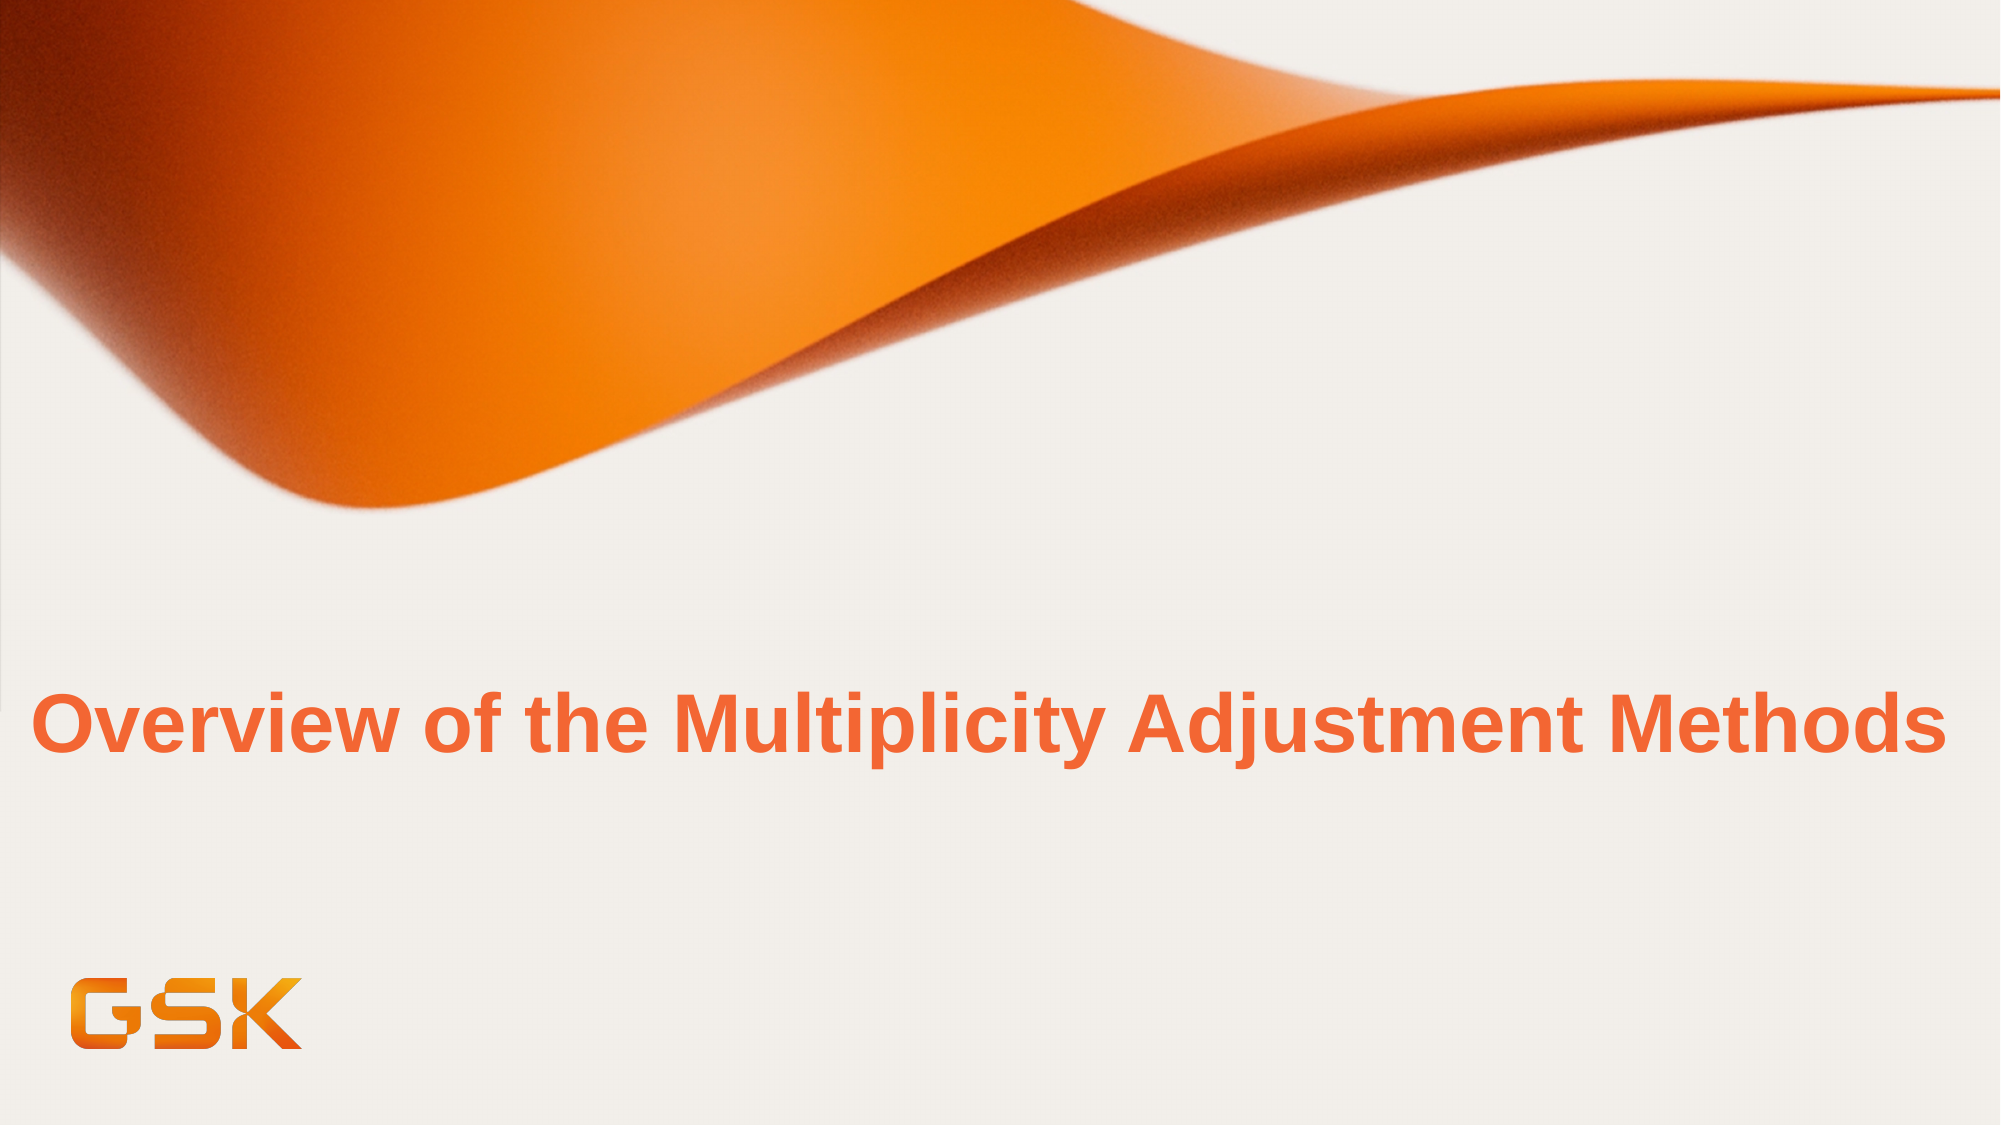

# Overview of the Multiplicity Adjustment Methods